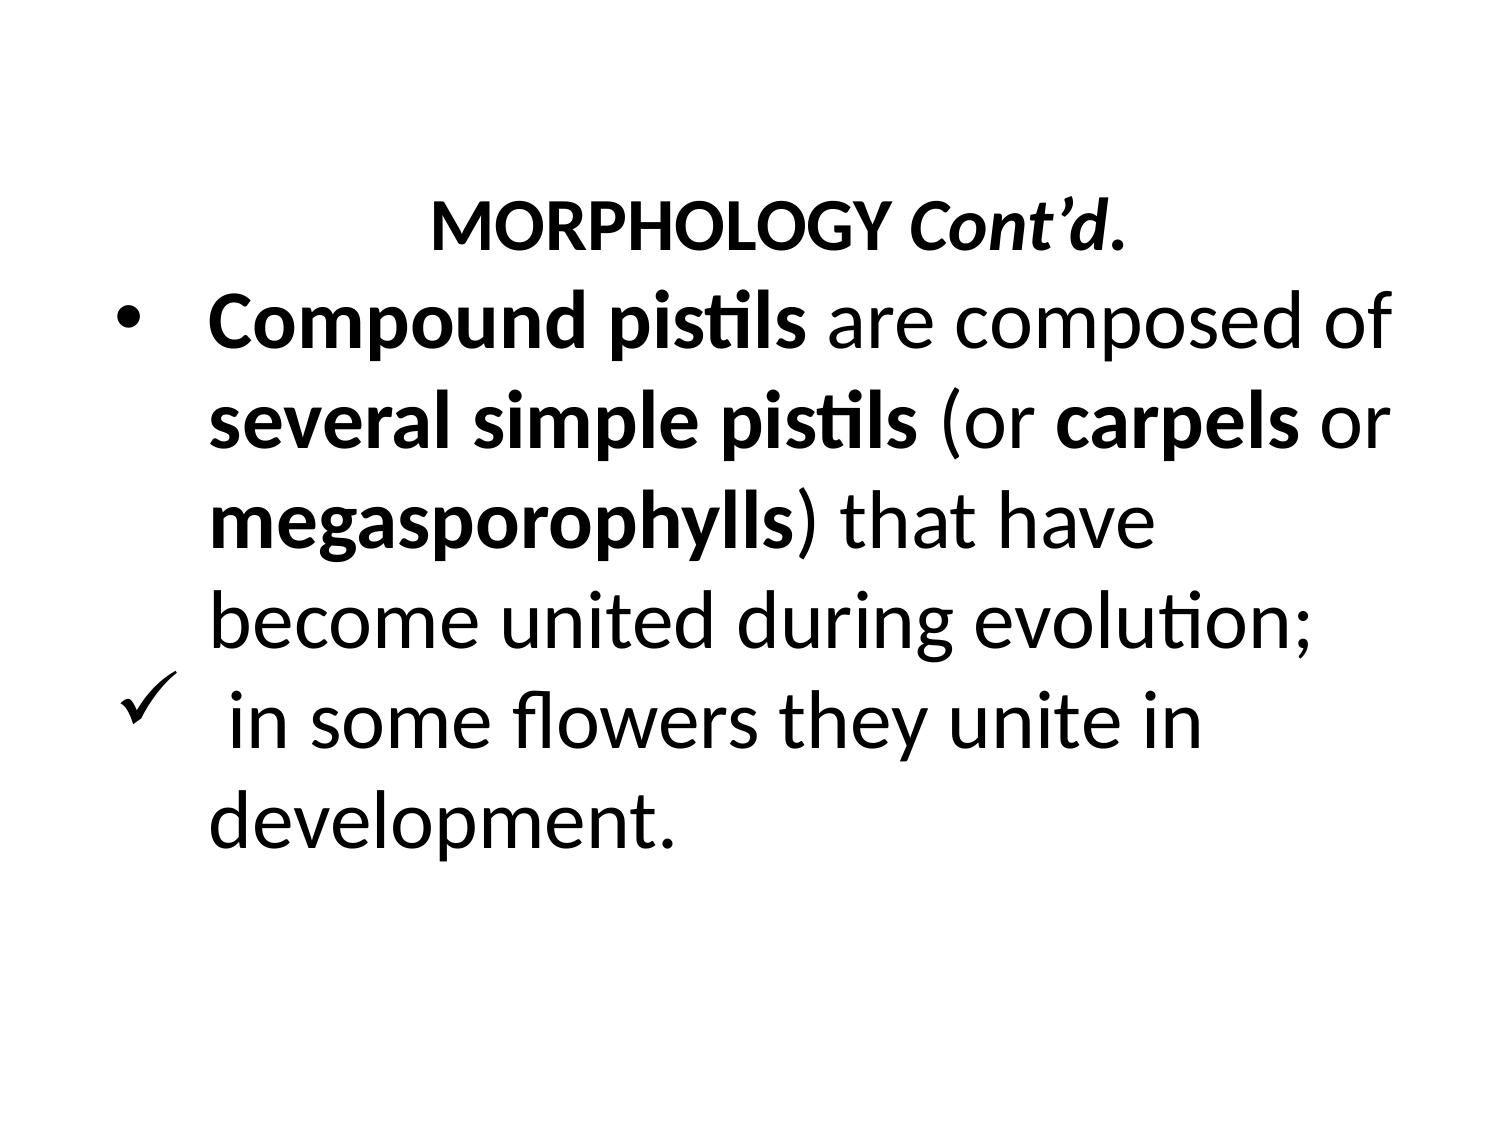

MORPHOLOGY Cont’d.
Compound pistils are composed of several simple pistils (or carpels or megasporophylls) that have become united during evolution;
 in some flowers they unite in development.